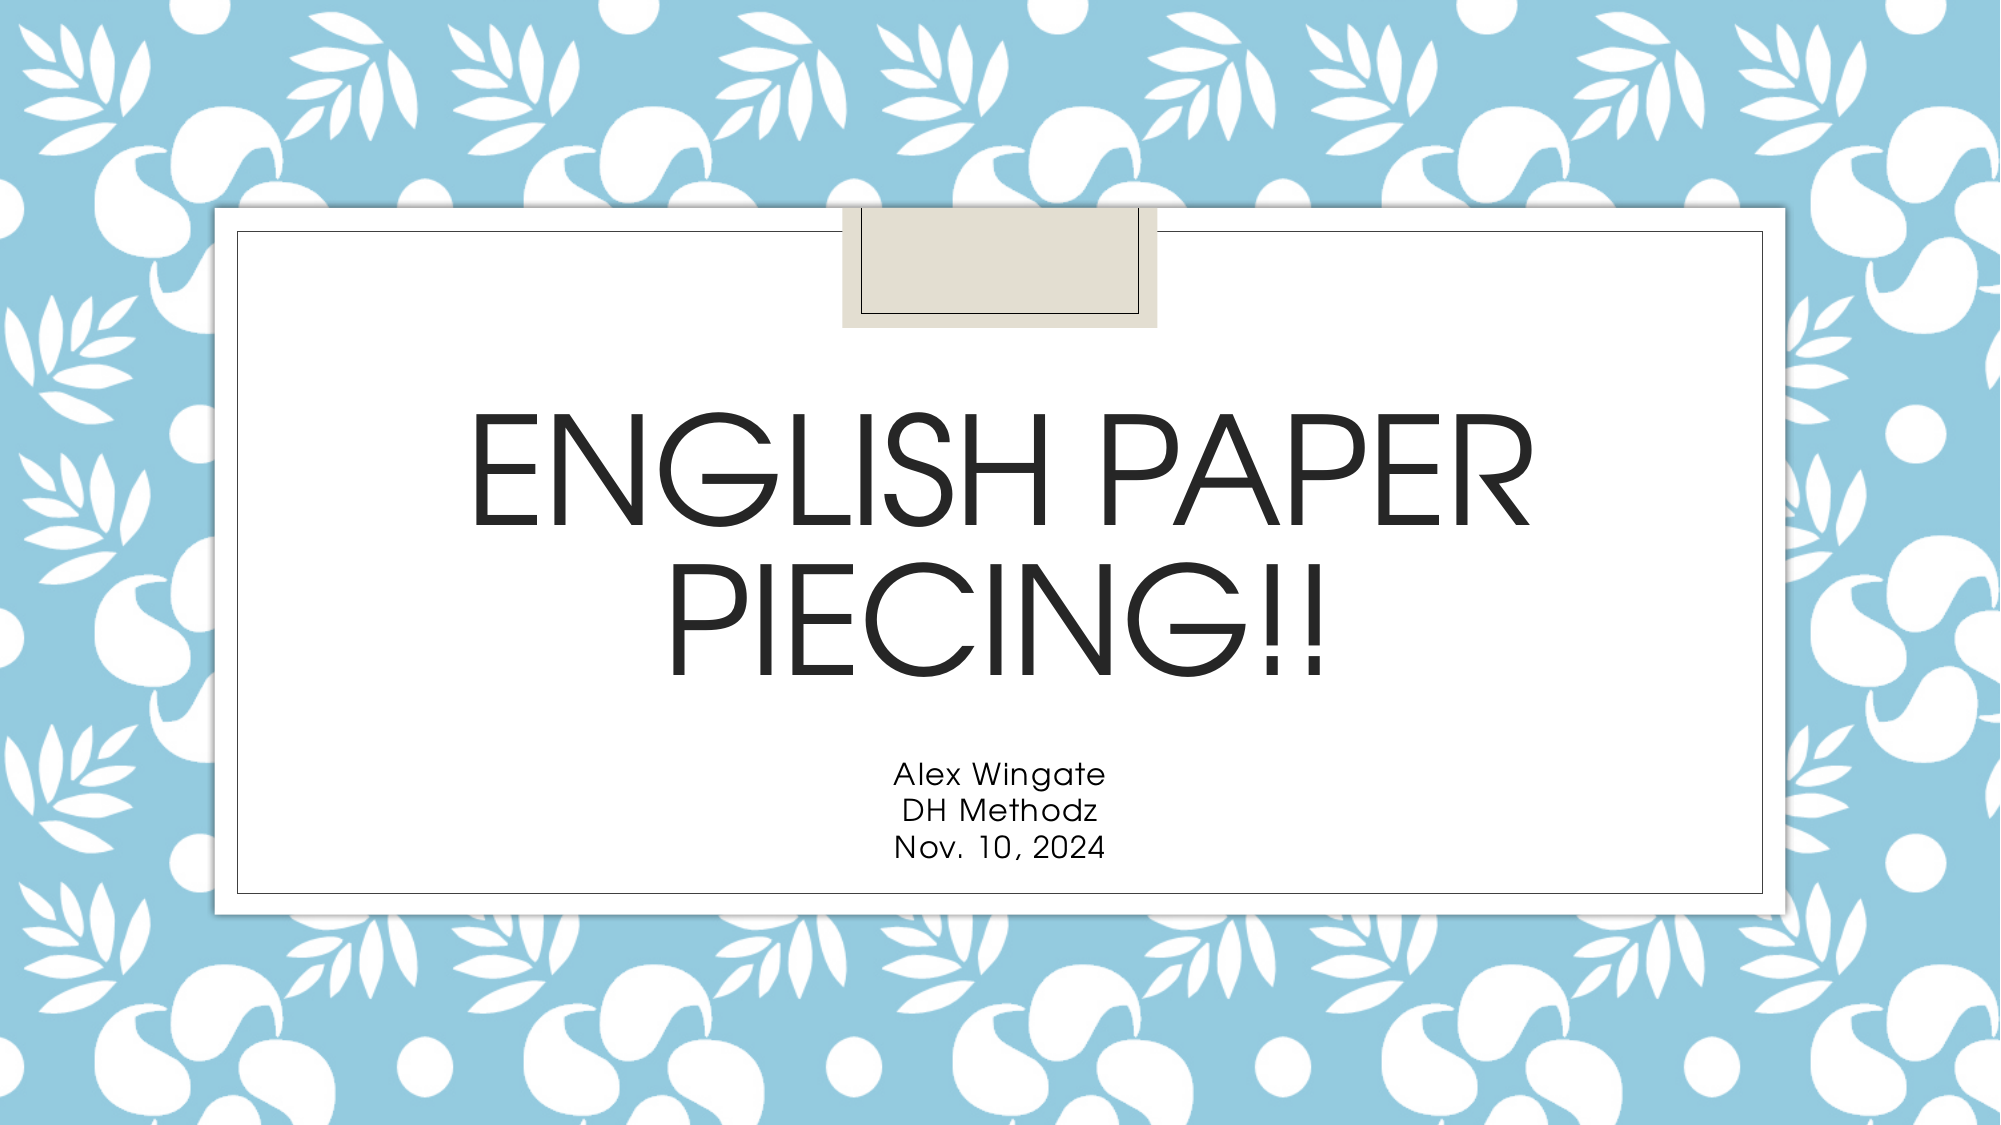

# English paper piecing!!
Alex Wingate
DH Methodz
Nov. 10, 2024